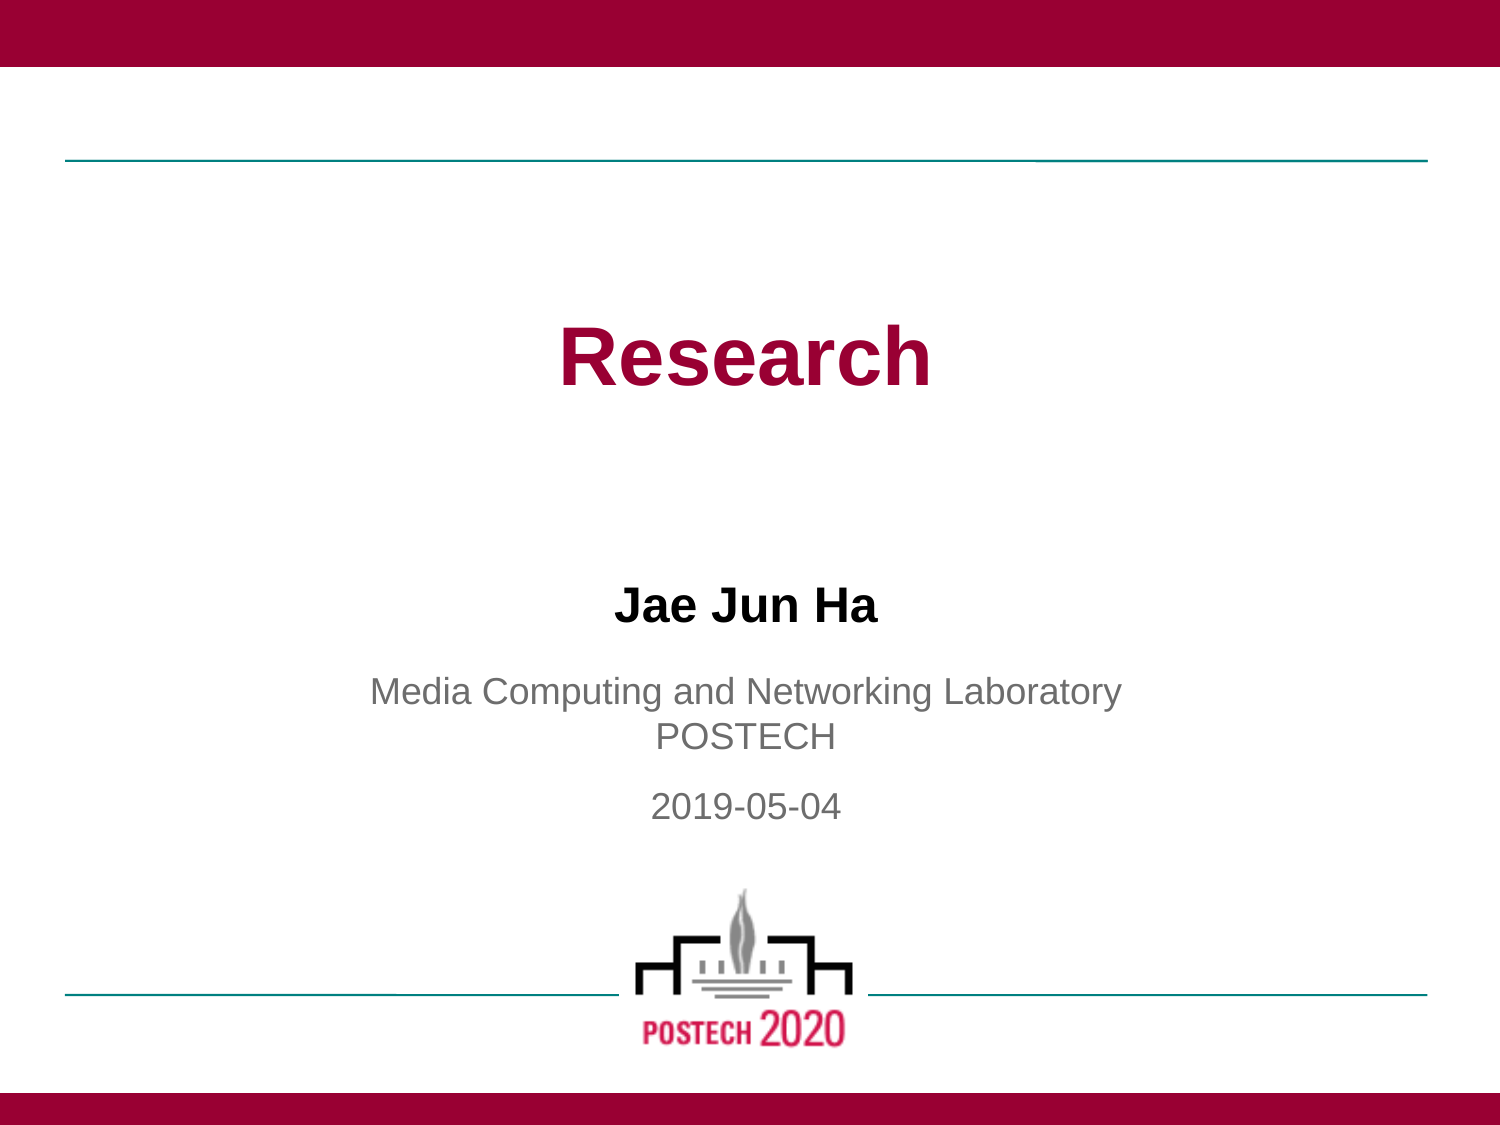

# Research Jae Jun Ha Media Computing and Networking Laboratory POSTECH 2019-05-04